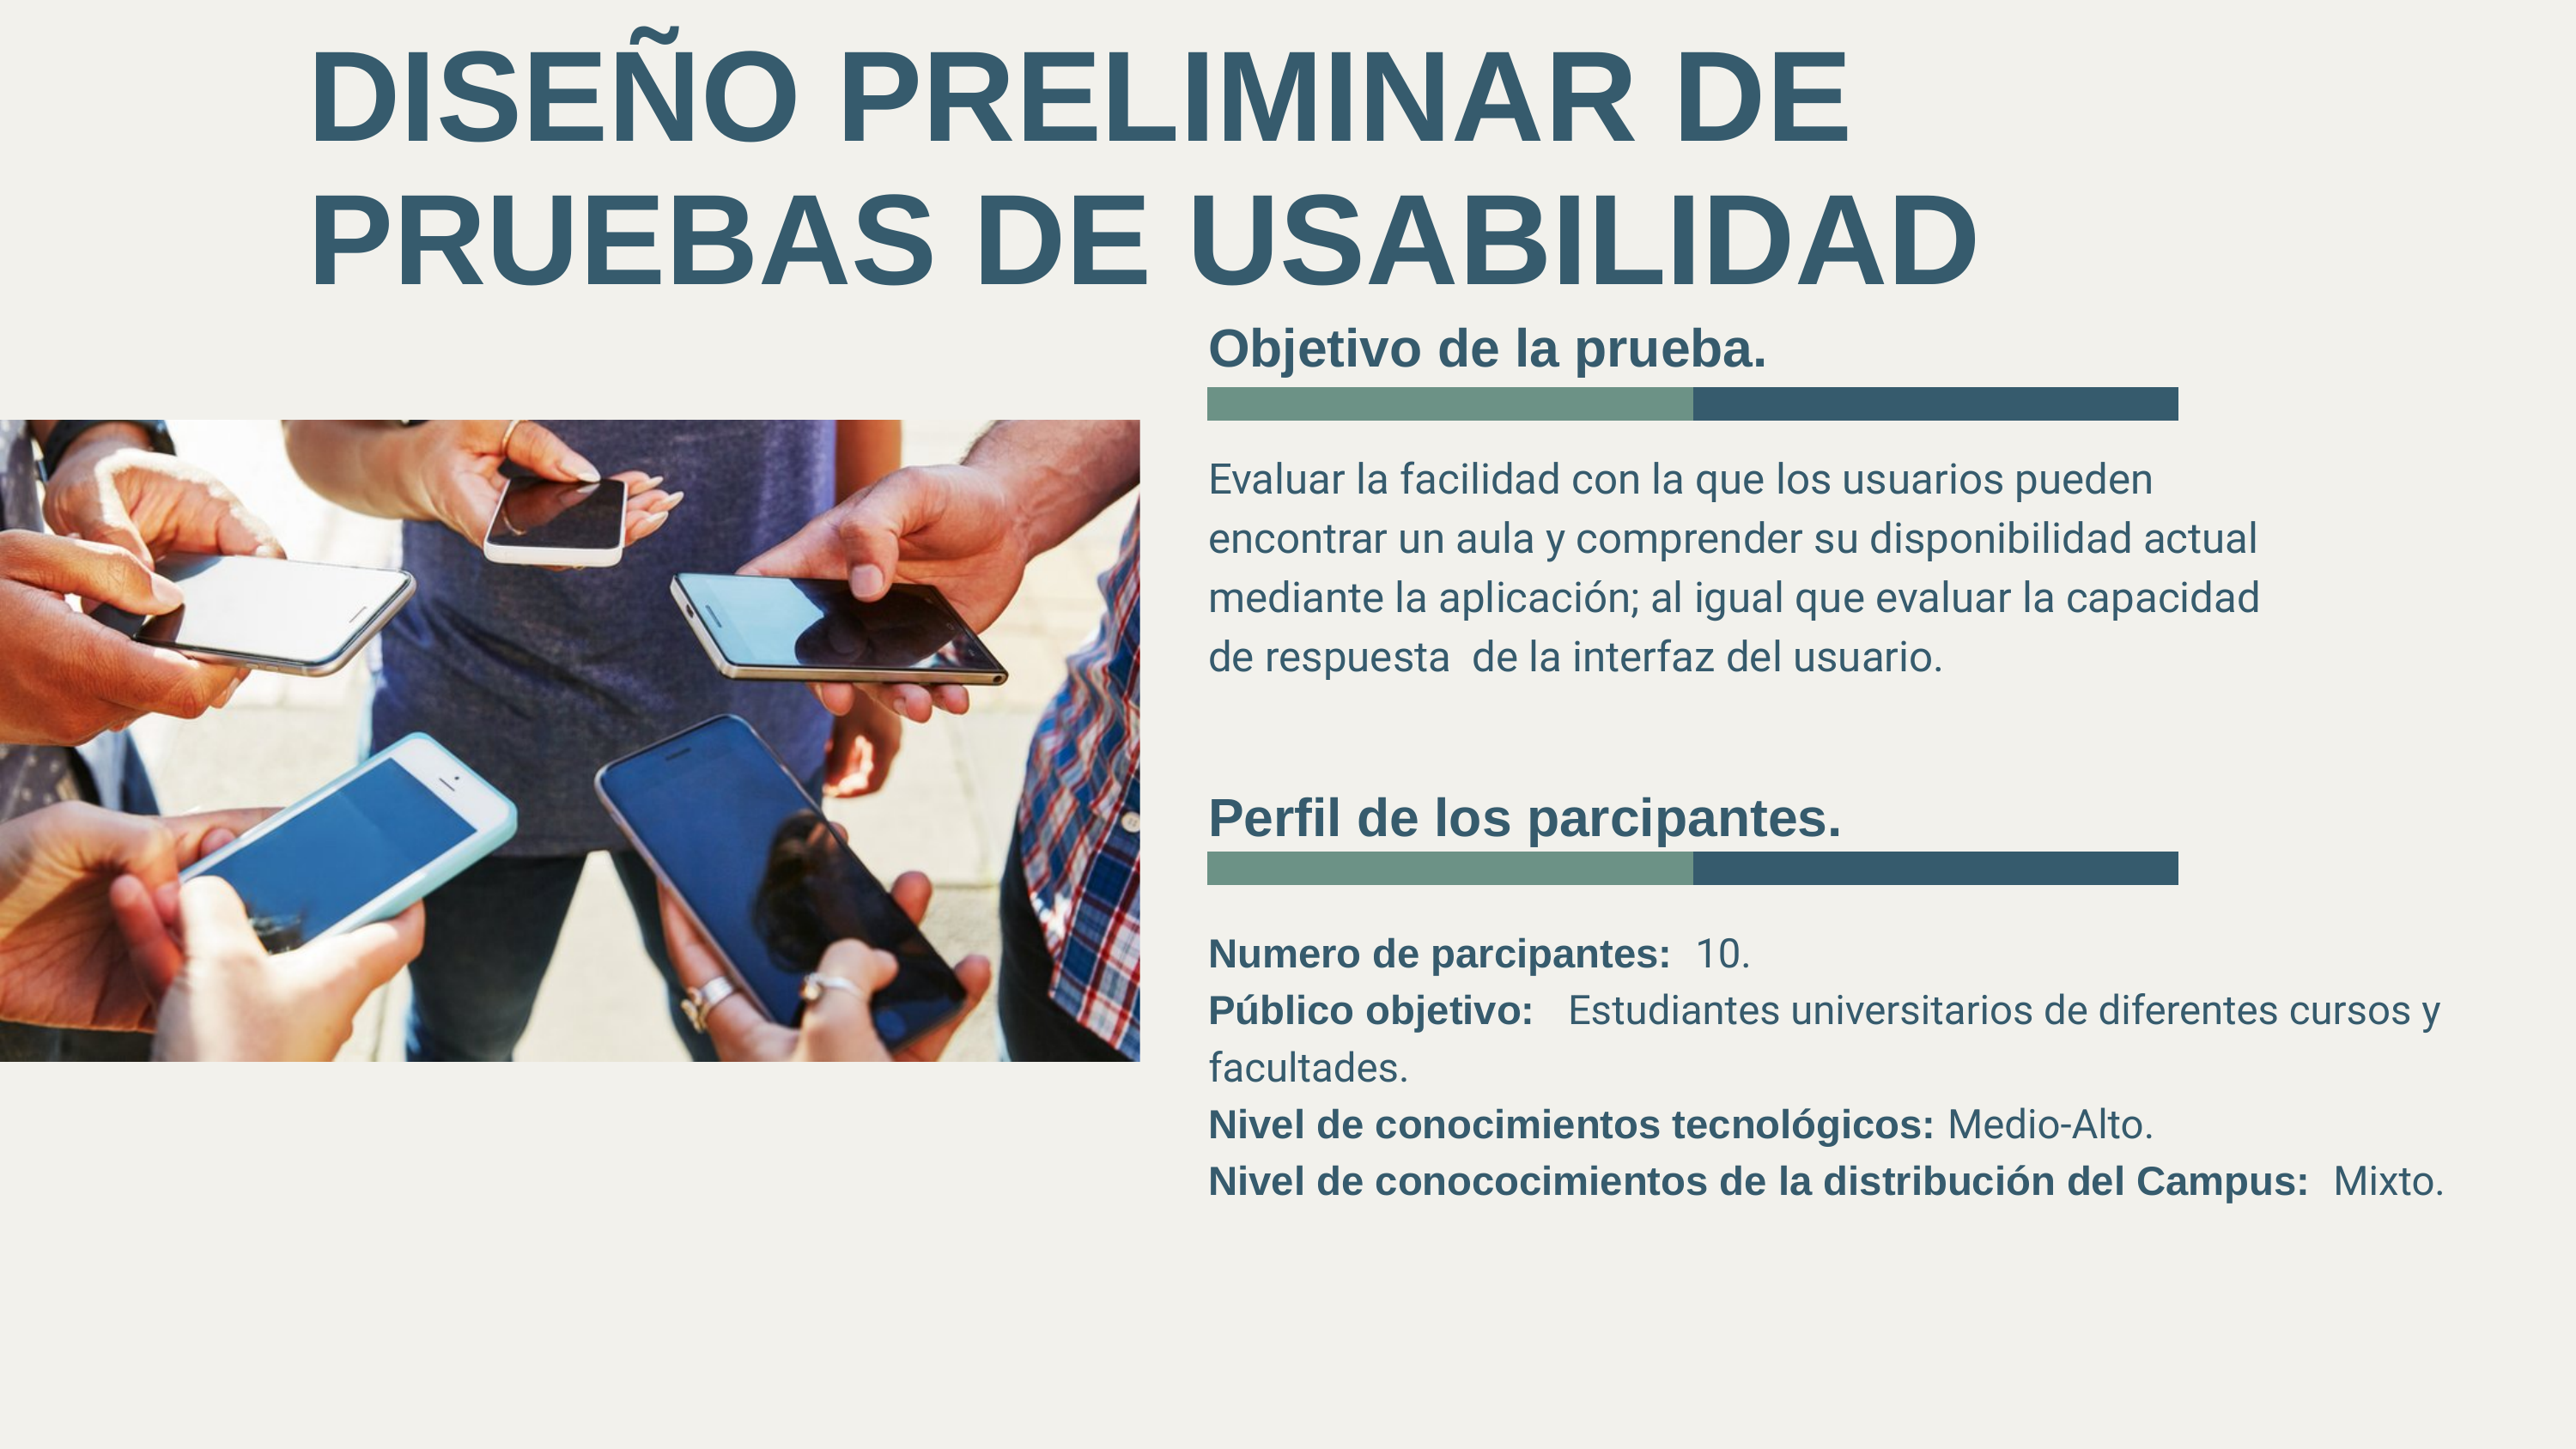

DISEÑO PRELIMINAR DE PRUEBAS DE USABILIDAD
Objetivo de la prueba.

Evaluar la facilidad con la que los usuarios pueden encontrar un aula y comprender su disponibilidad actual mediante la aplicación; al igual que evaluar la capacidad de respuesta  de la interfaz del usuario.
Perfil de los parcipantes.

Numero de parcipantes:  10.
Público objetivo:   Estudiantes universitarios de diferentes cursos y facultades.
Nivel de conocimientos tecnológicos: Medio-Alto.
Nivel de conococimientos de la distribución del Campus:  Mixto.